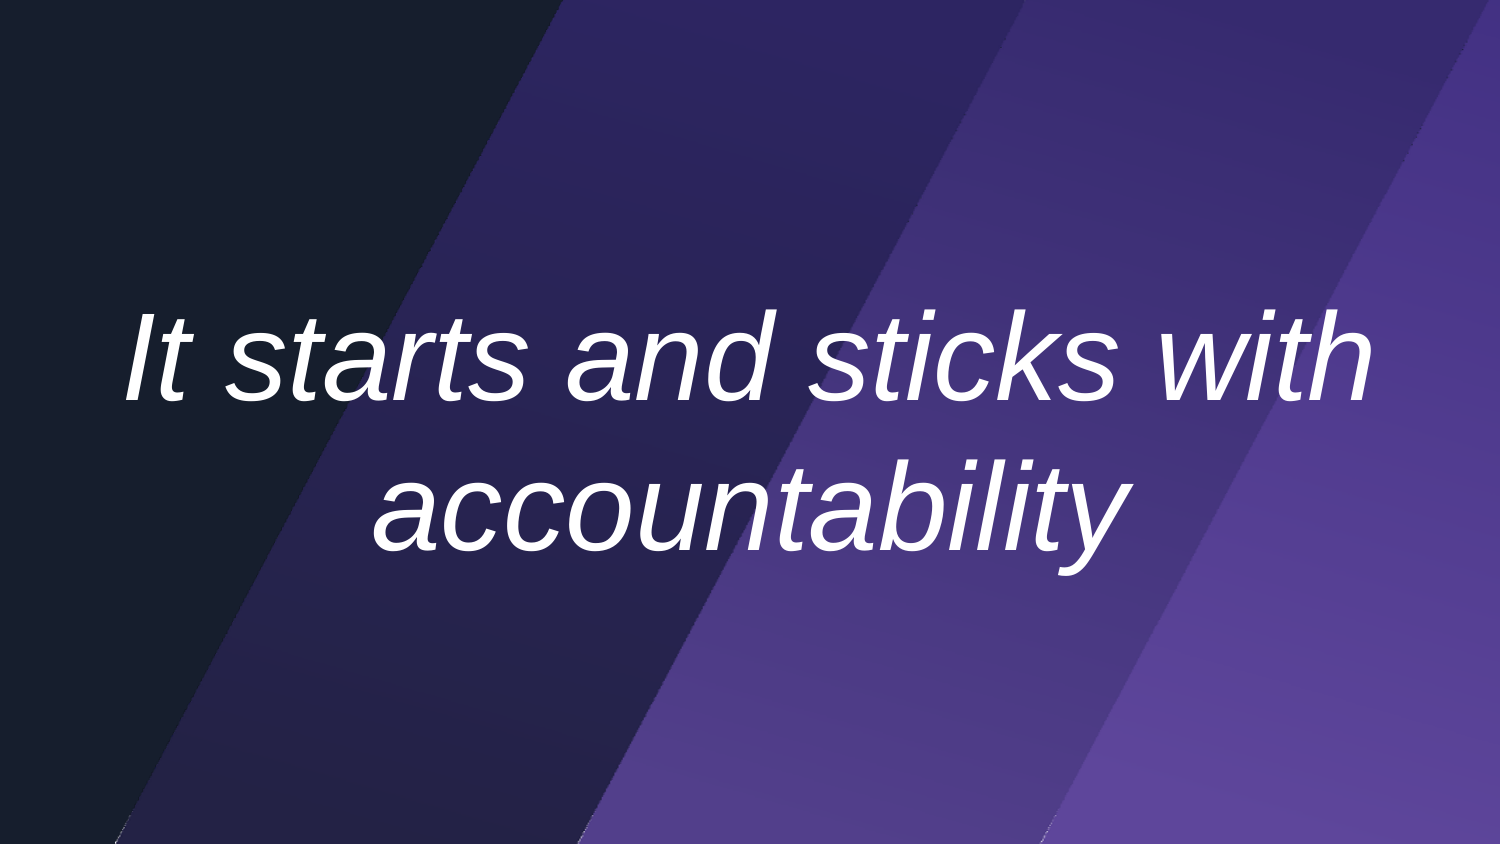

# It starts and sticks with accountability